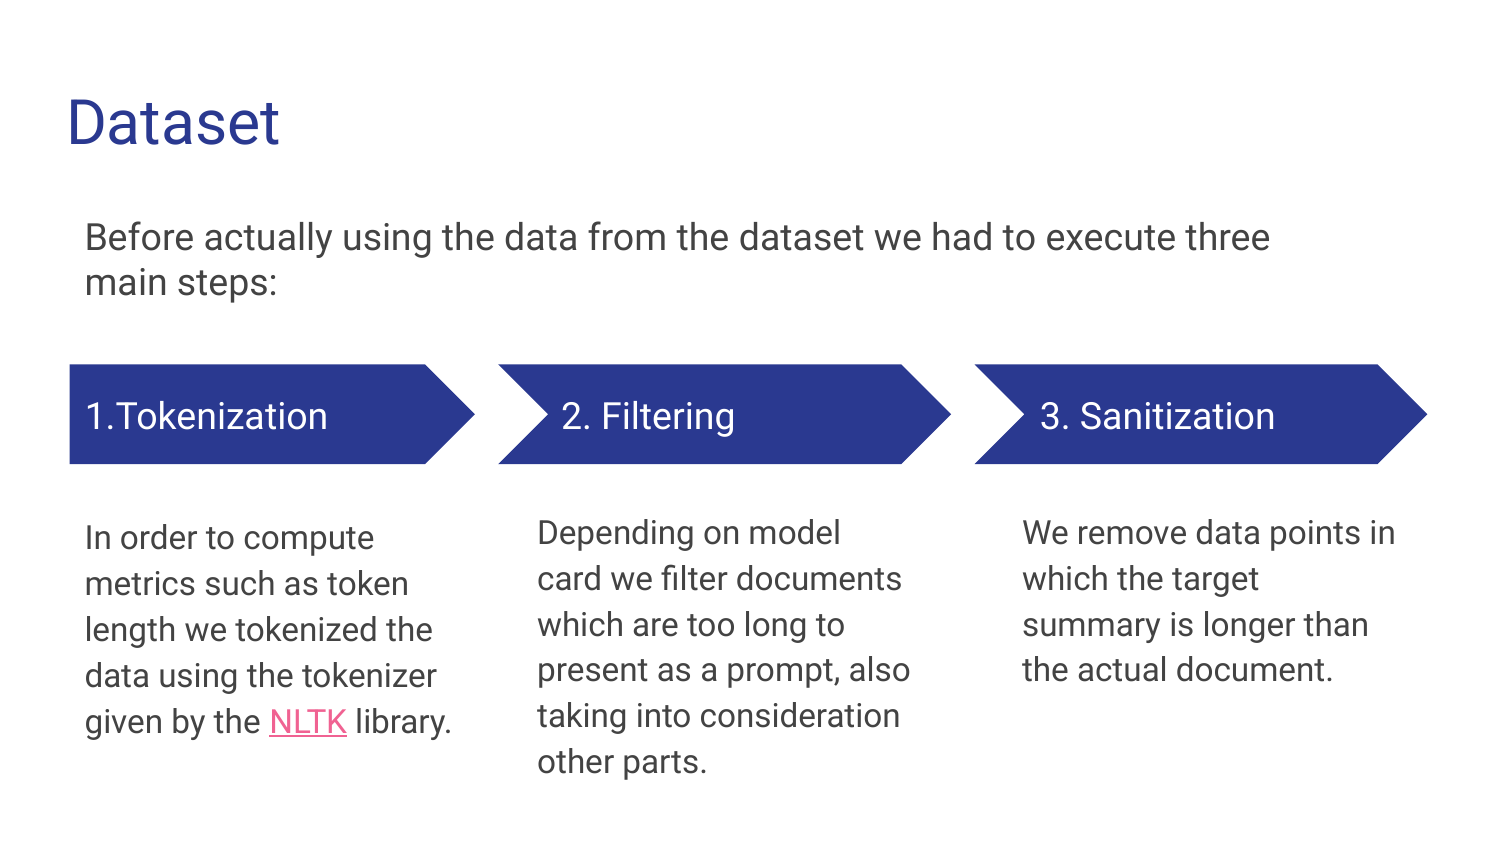

# Dataset
Before actually using the data from the dataset we had to execute three main steps:

1.Tokenization
2. Filtering
3. Sanitization
Depending on model card we filter documents which are too long to present as a prompt, also taking into consideration other parts.
We remove data points in which the target summary is longer than the actual document.
In order to compute metrics such as token length we tokenized the data using the tokenizer given by the NLTK library.